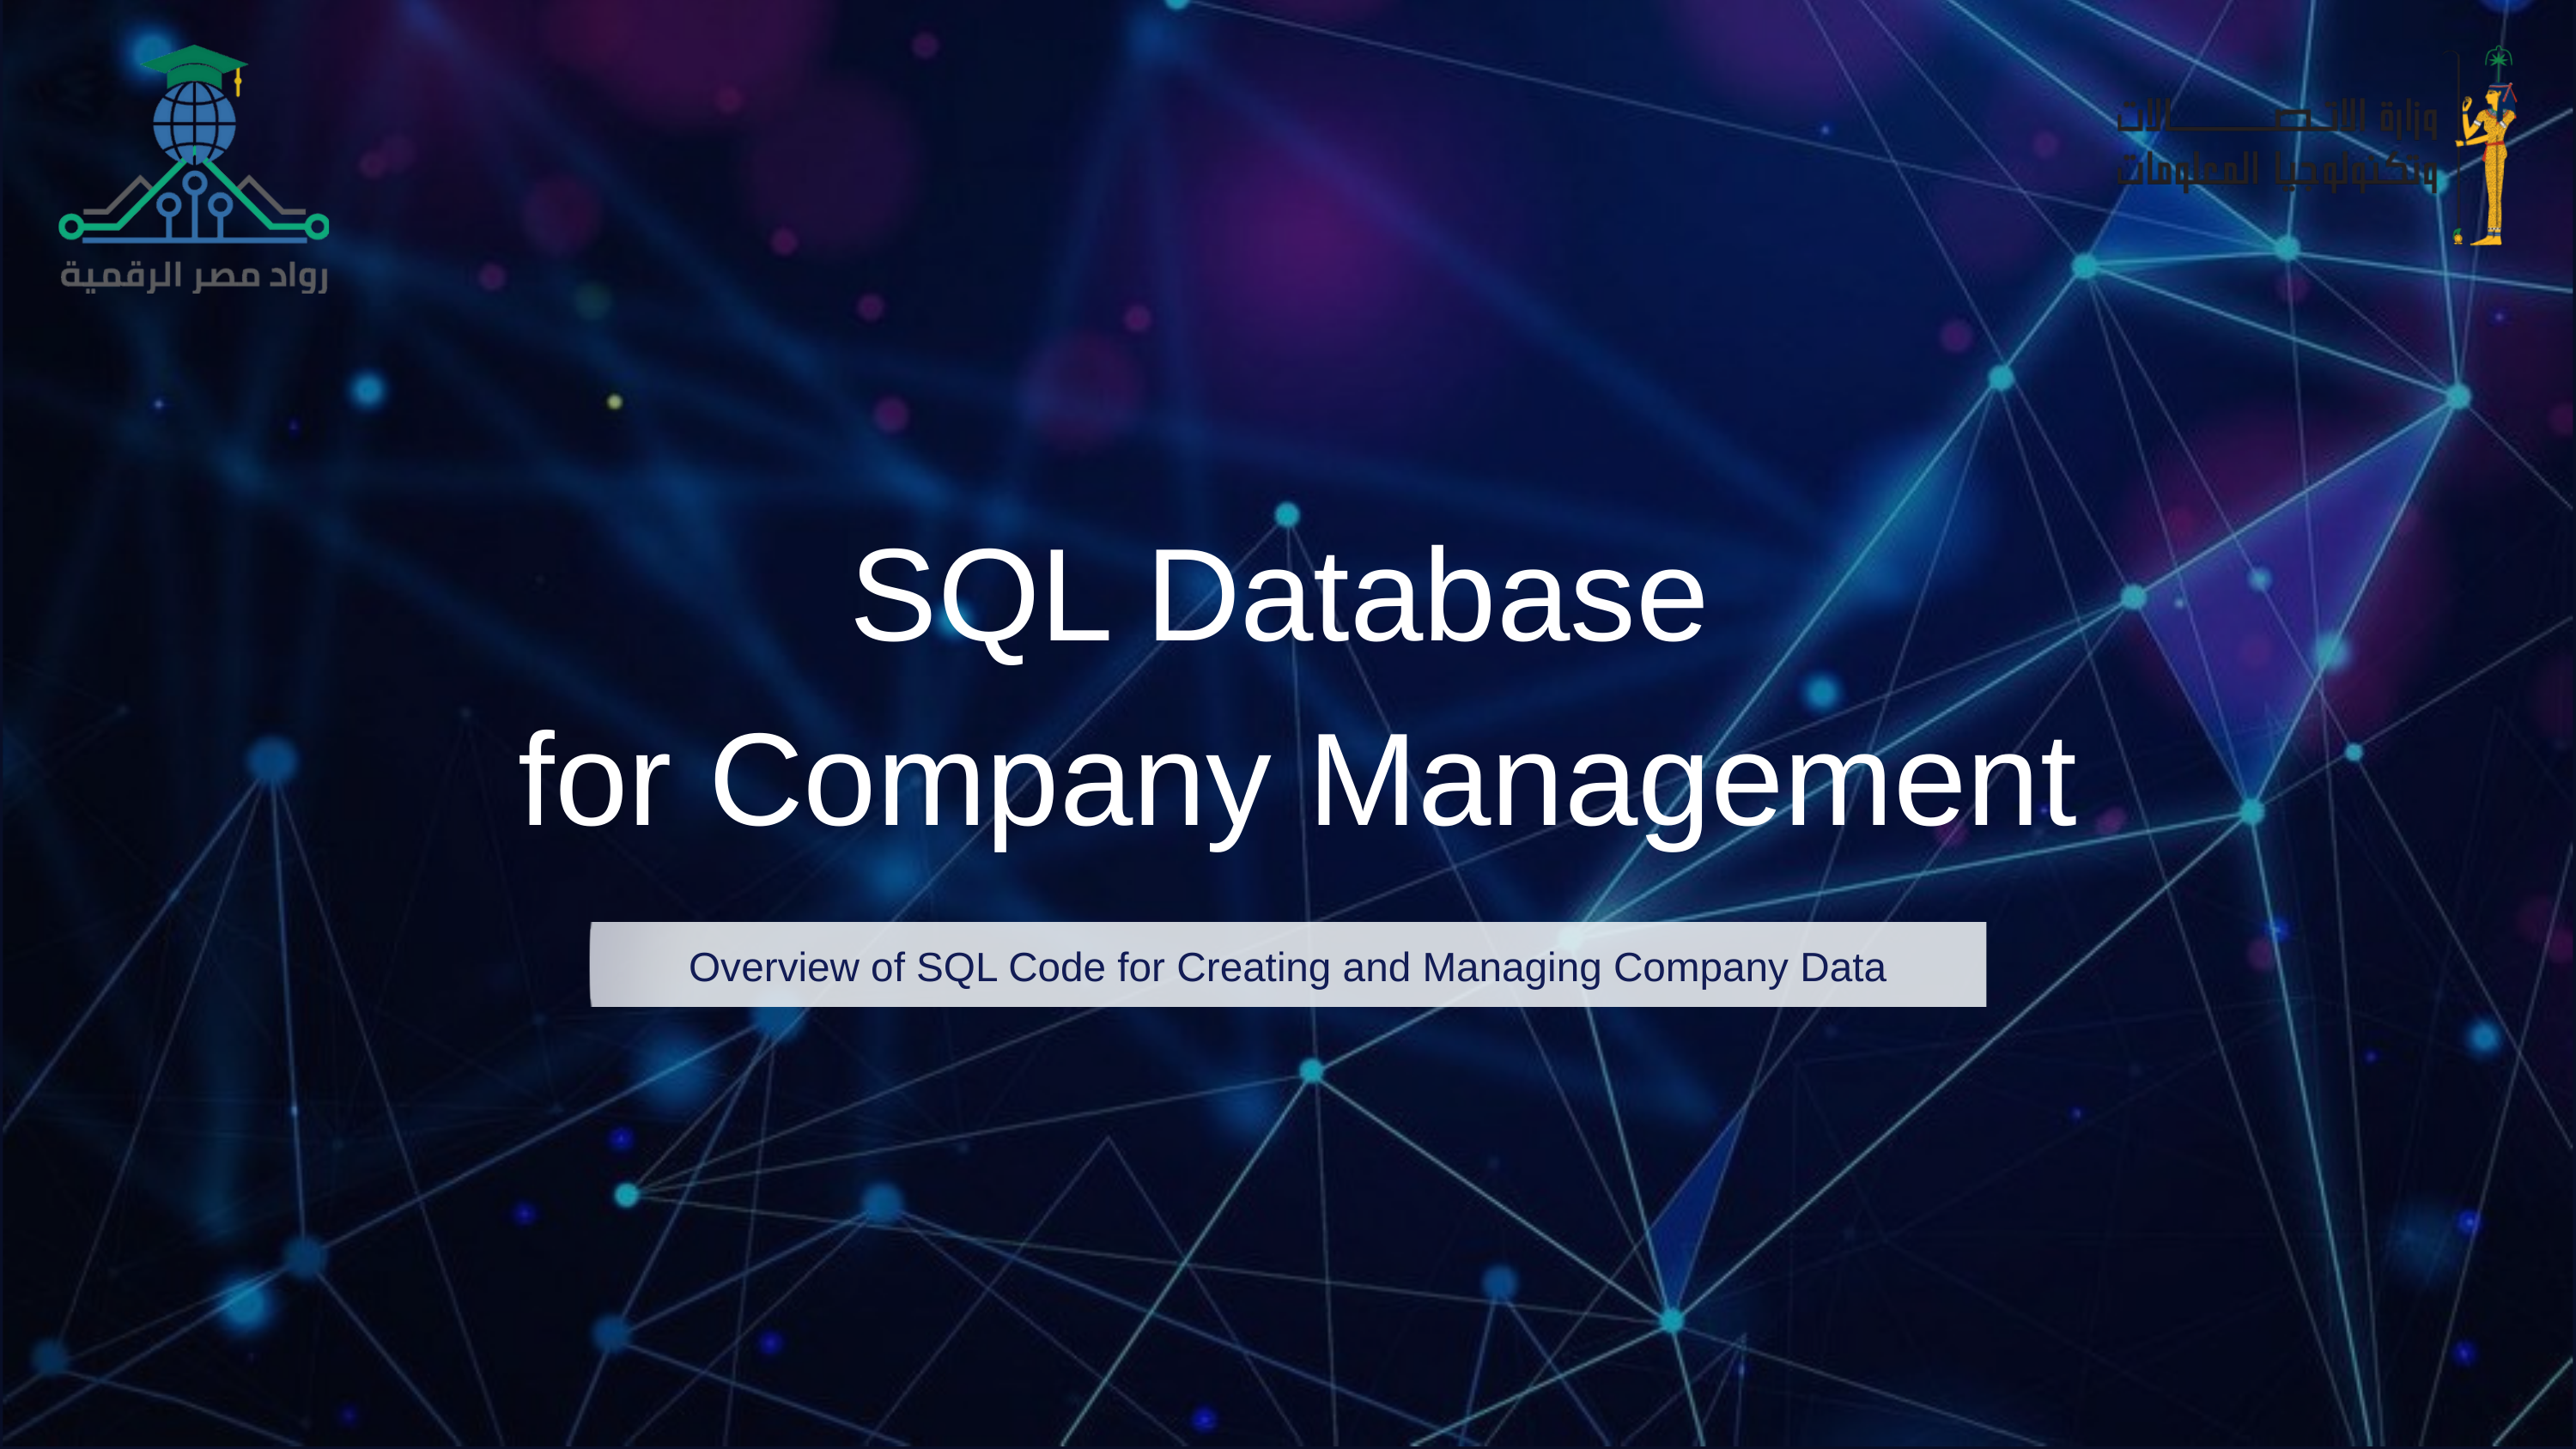

SQL Database
 for Company Management

Overview of SQL Code for Creating and Managing Company Data